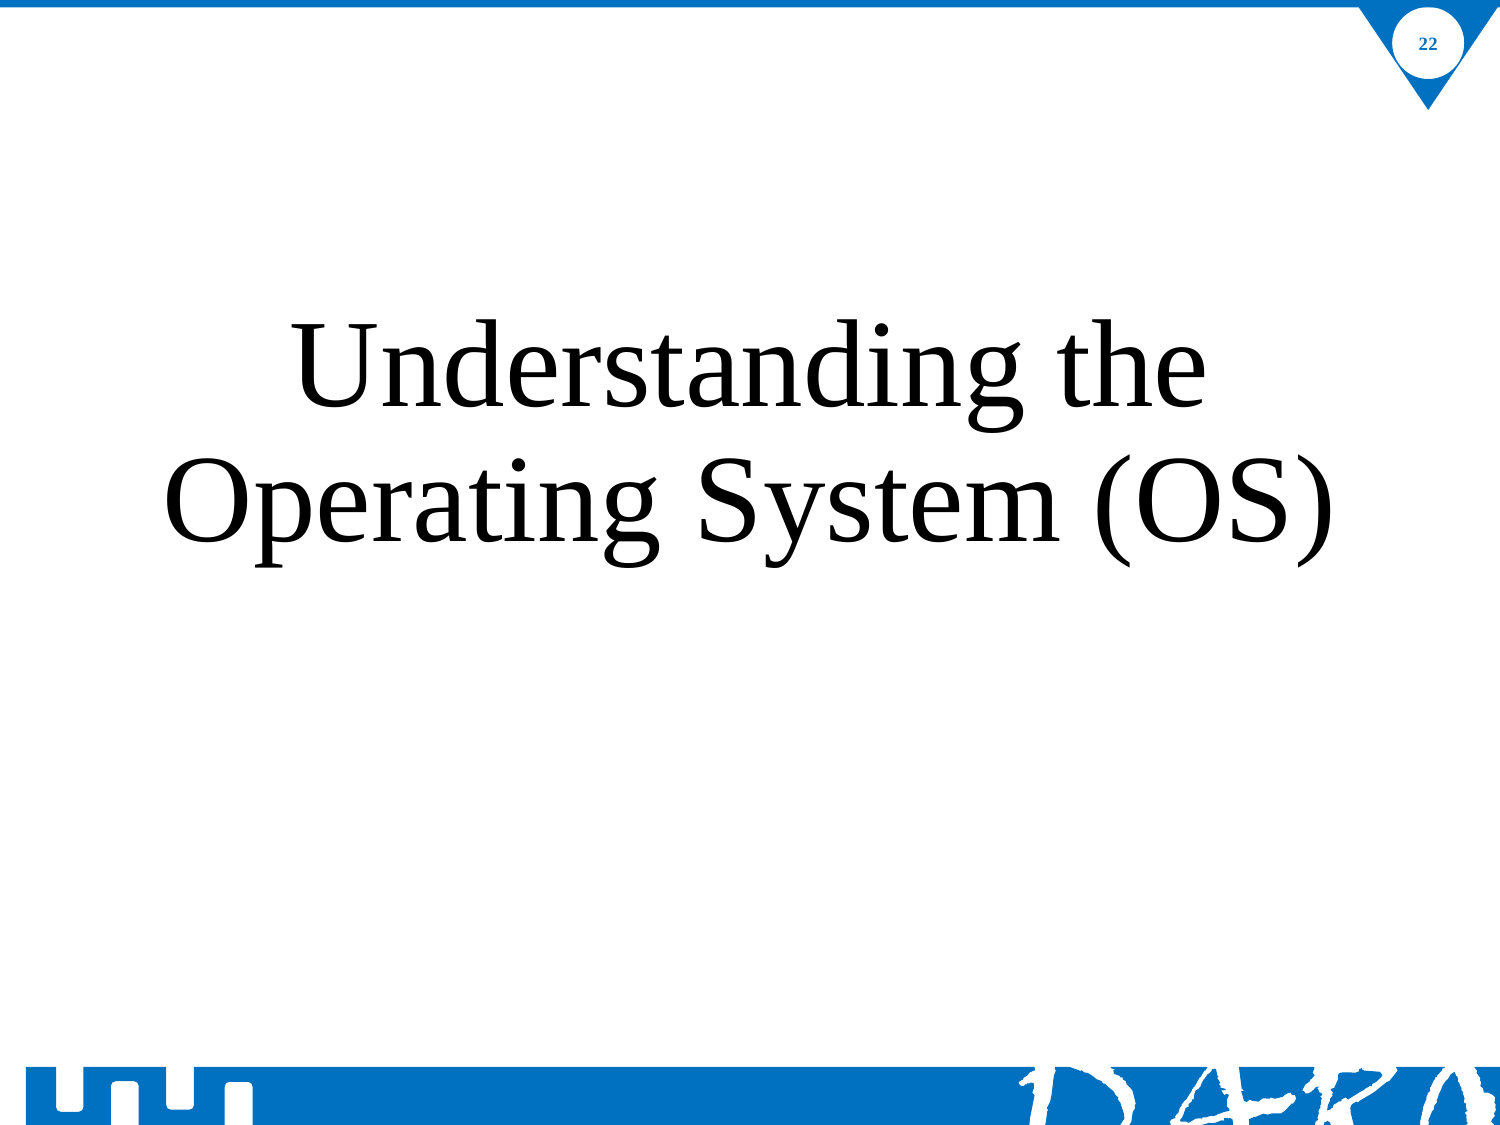

22
# Understanding the Operating System (OS)